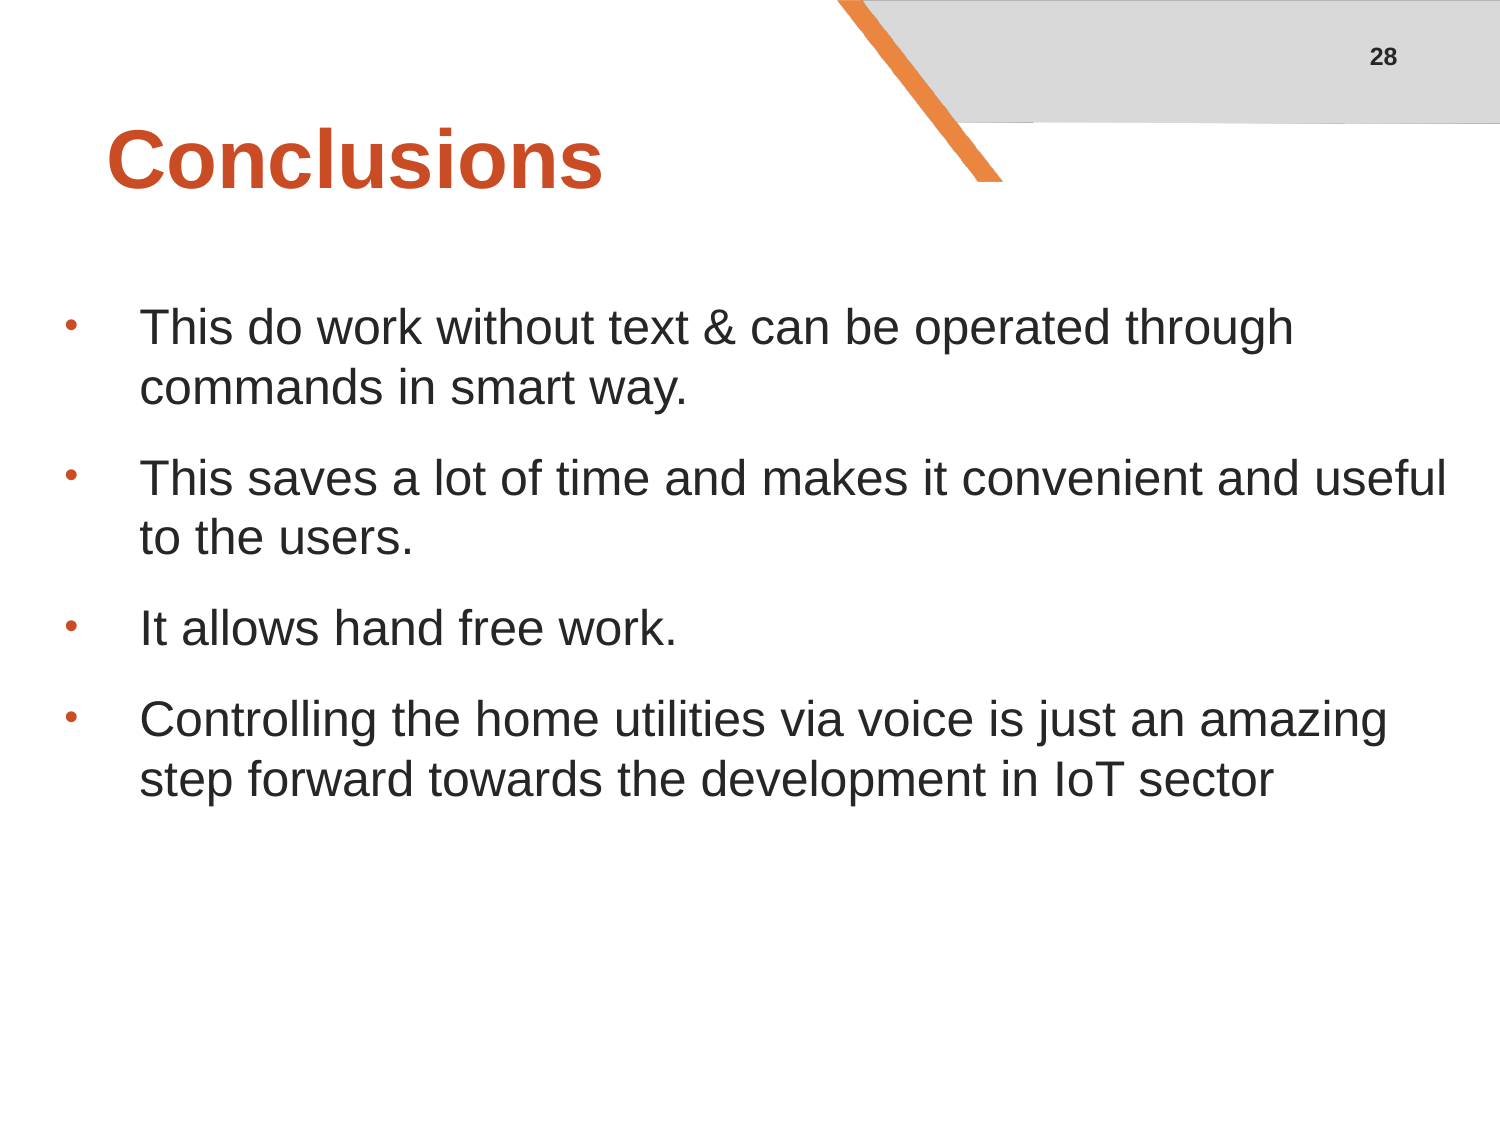

28
# Conclusions

This do work without text & can be operated through commands in smart way.
This saves a lot of time and makes it convenient and useful to the users.
It allows hand free work.
Controlling the home utilities via voice is just an amazing step forward towards the development in IoT sector